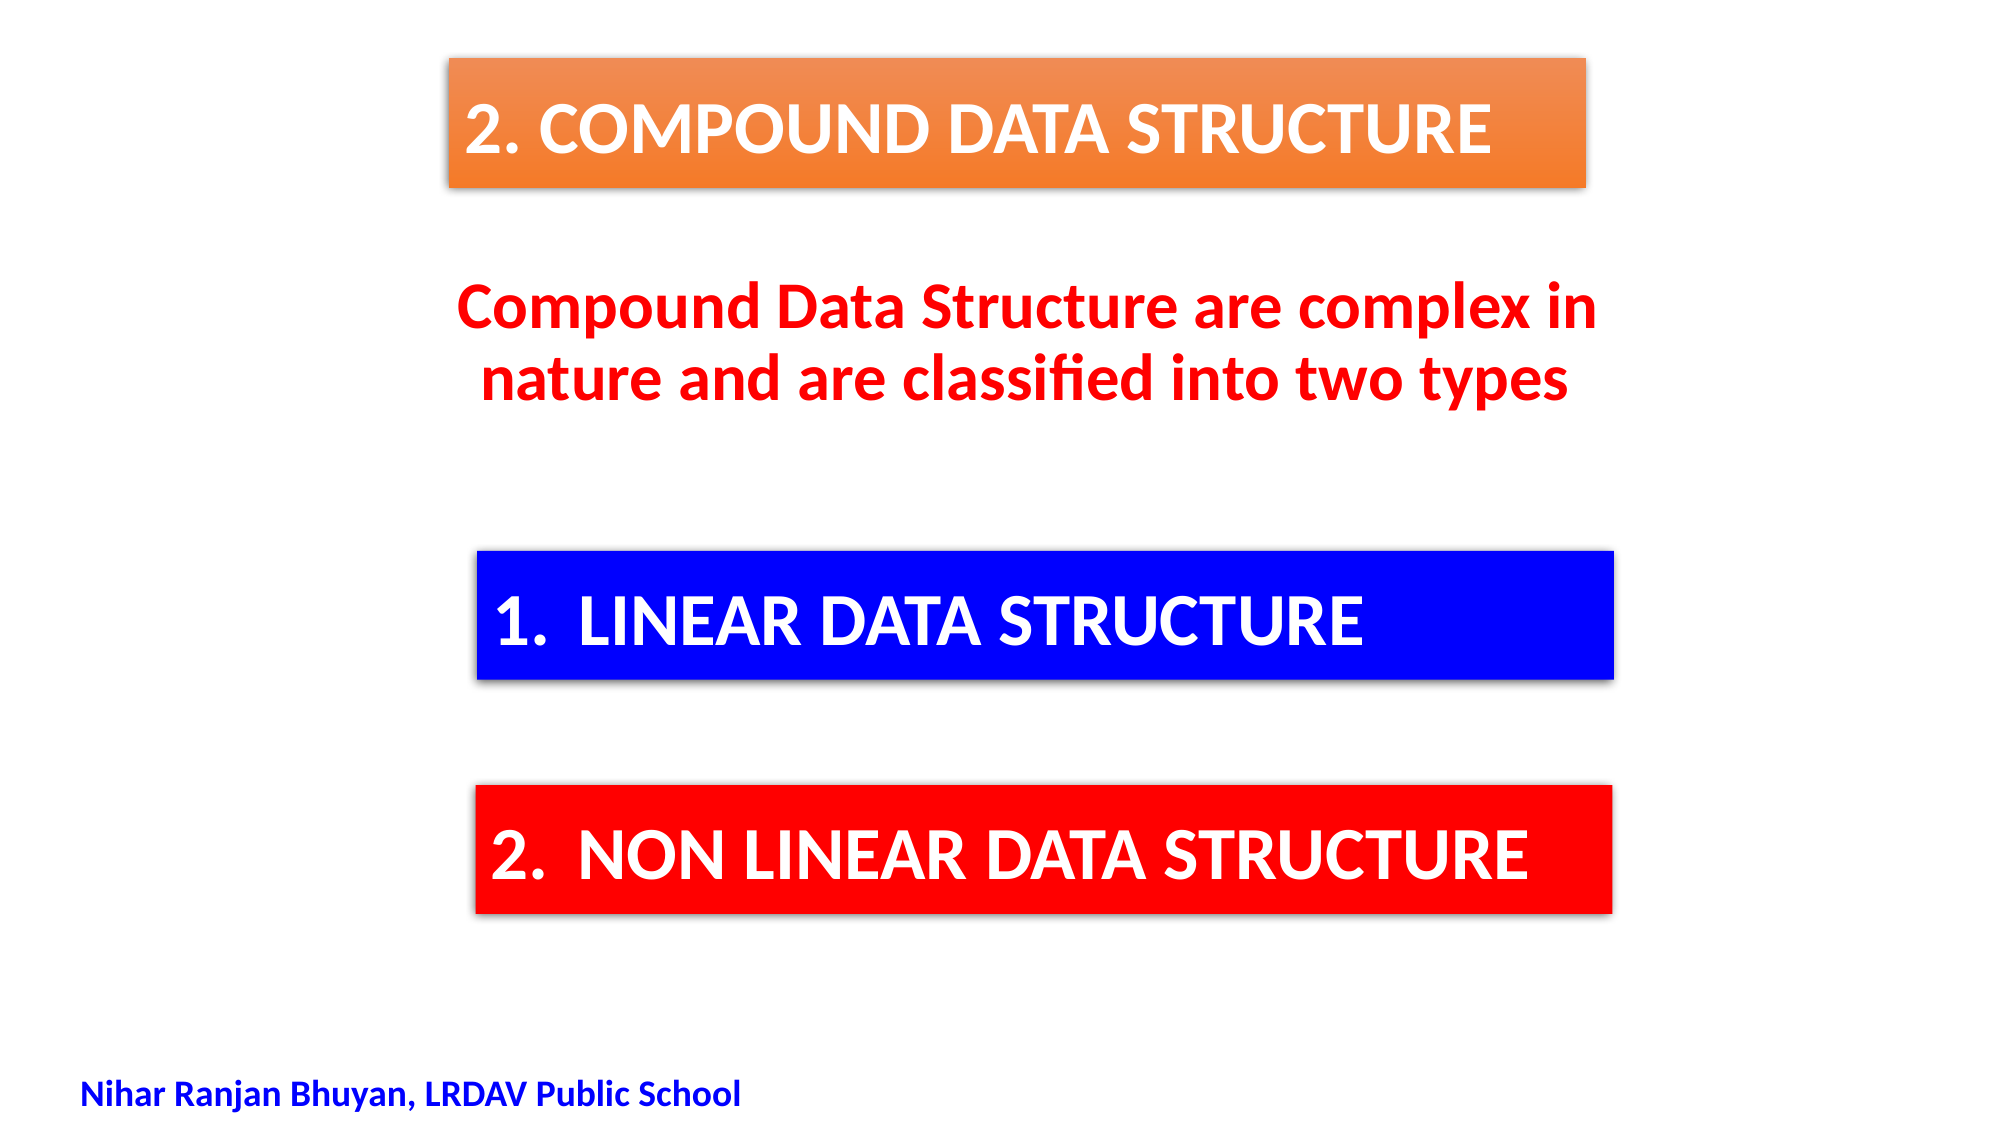

2. COMPOUND DATA STRUCTURE
 Compound Data Structure are complex in nature and are classified into two types
1.	LINEAR DATA STRUCTURE
2.	NON LINEAR DATA STRUCTURE
Nihar Ranjan Bhuyan, LRDAV Public School